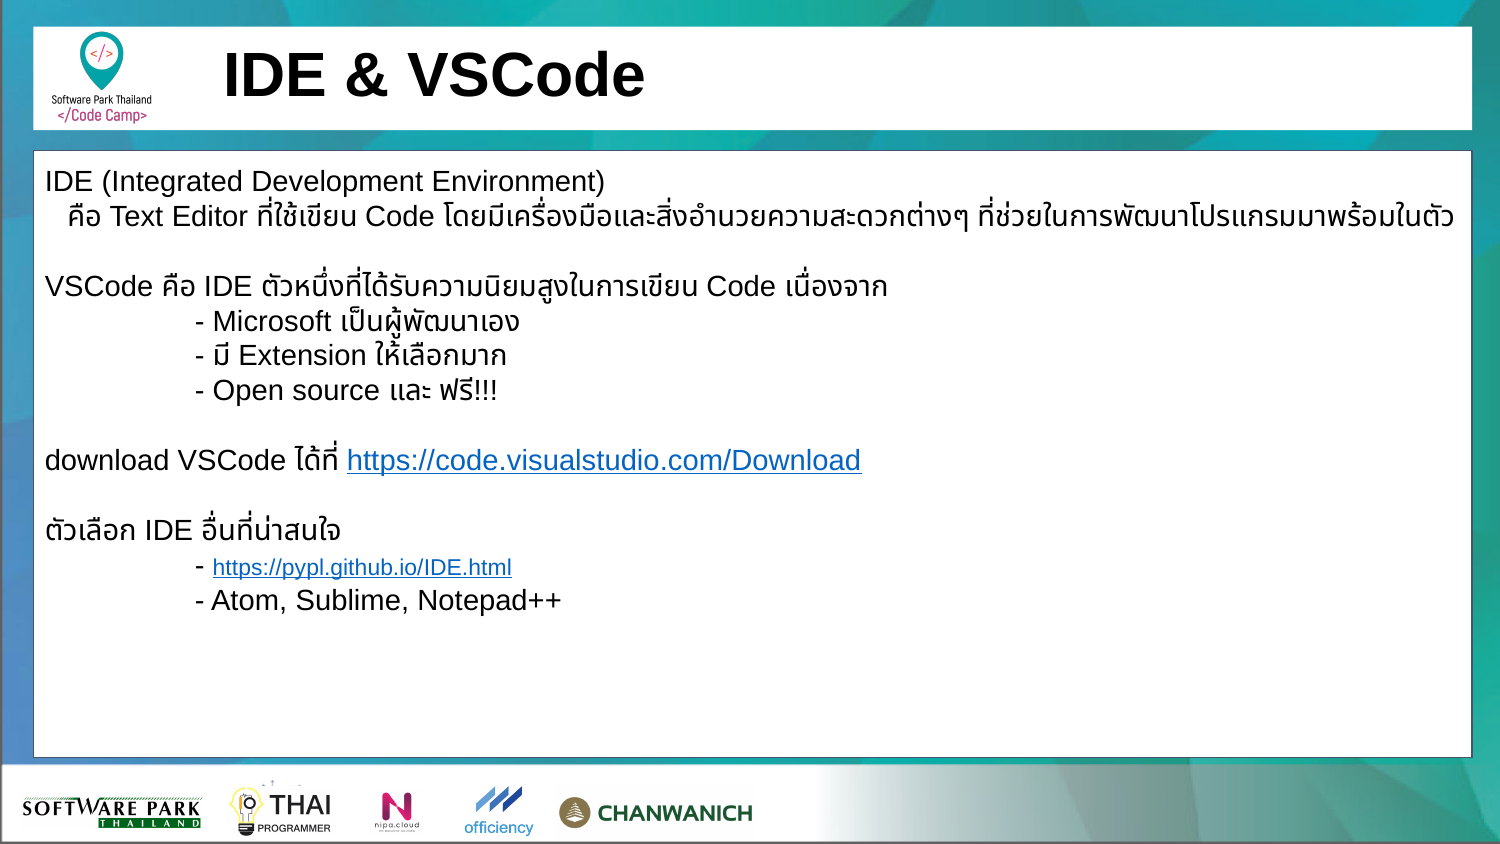

# IDE & VSCode
IDE (Integrated Development Environment)
   คือ Text Editor ที่ใช้เขียน Code โดยมีเครื่องมือและสิ่งอำนวยความสะดวกต่างๆ ที่ช่วยในการพัฒนาโปรแกรมมาพร้อมในตัว

VSCode คือ IDE ตัวหนึ่งที่ได้รับความนิยมสูงในการเขียน Code เนื่องจาก
	- Microsoft เป็นผู้พัฒนาเอง
	- มี Extension ให้เลือกมาก
	- Open source และ ฟรี!!!

download VSCode ได้ที่ https://code.visualstudio.com/Download

ตัวเลือก IDE อื่นที่น่าสนใจ
	- https://pypl.github.io/IDE.html
	- Atom, Sublime, Notepad++